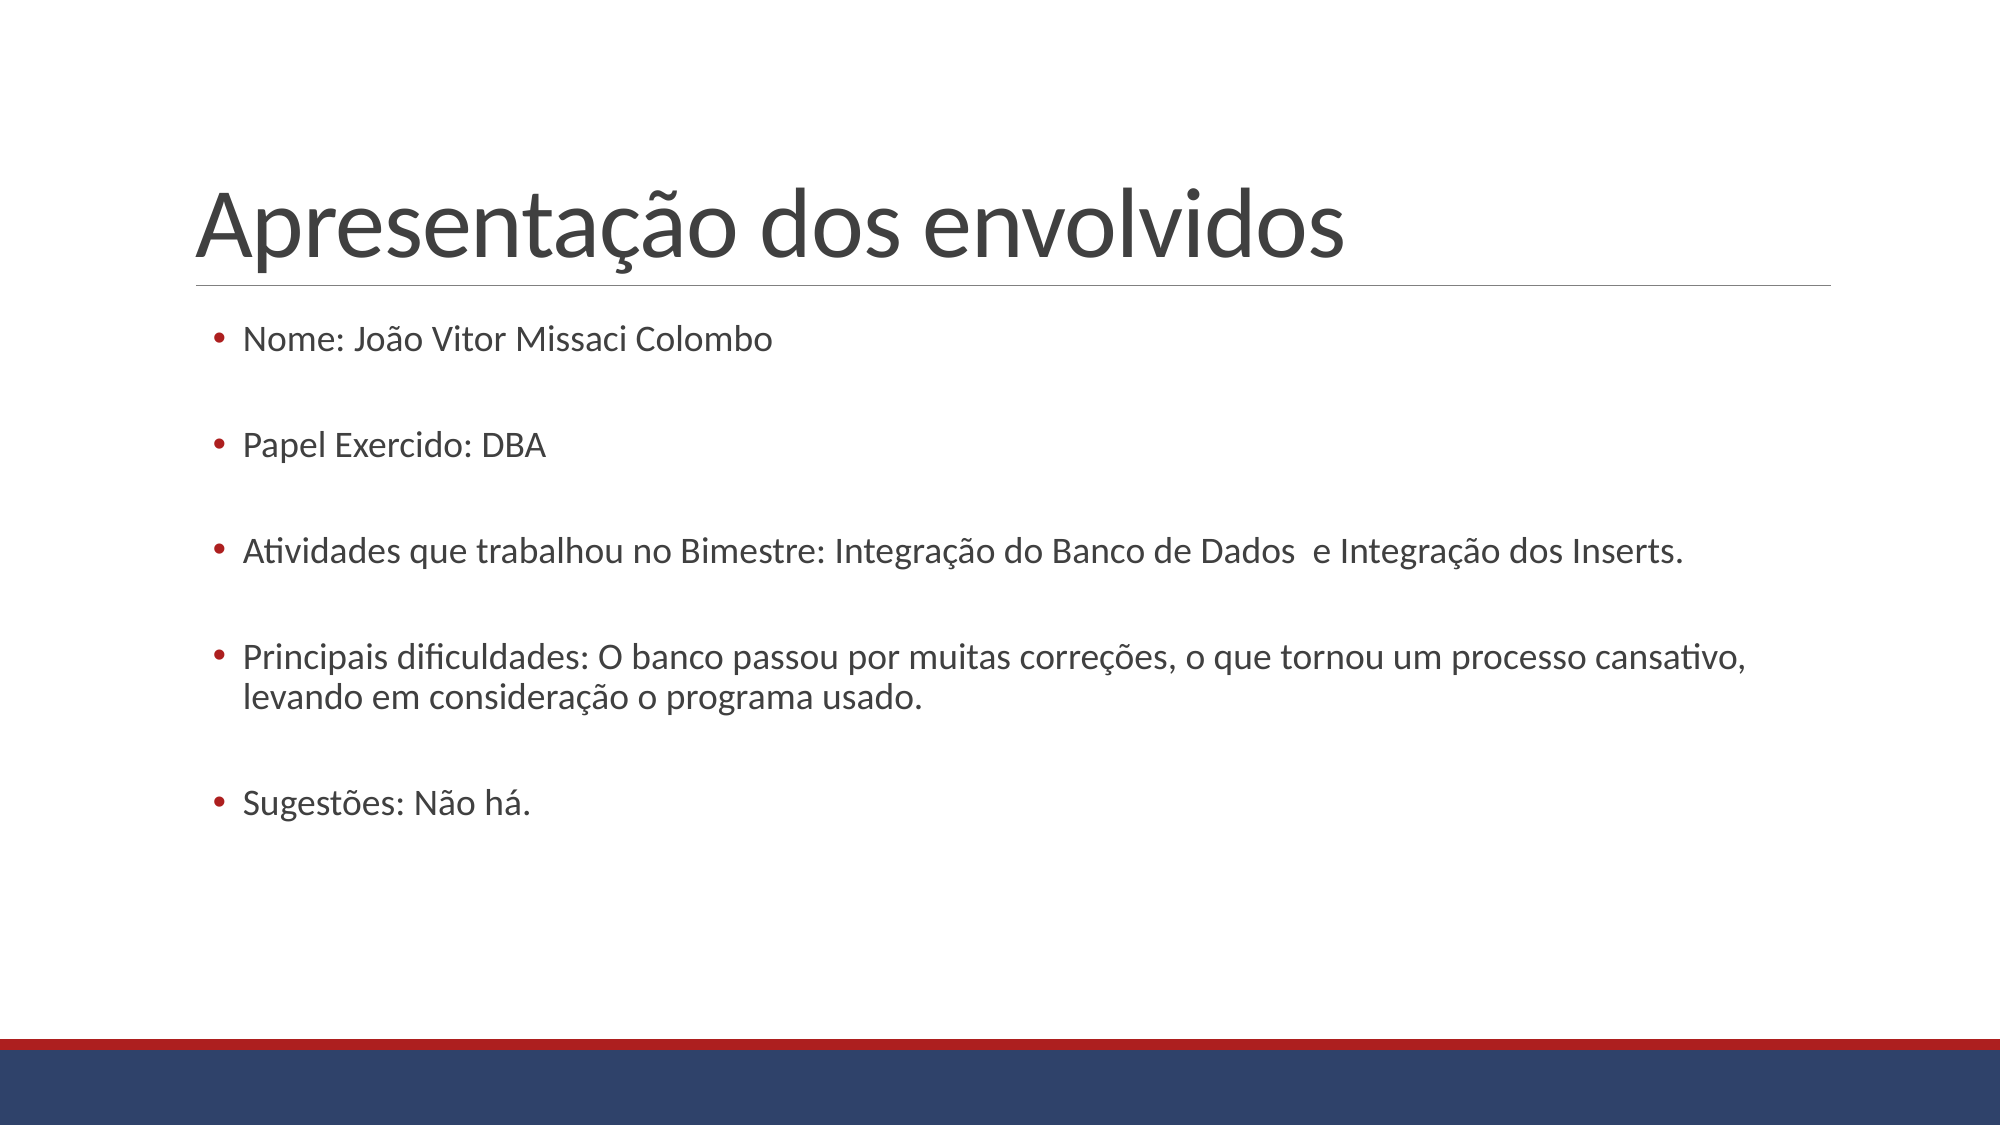

# Apresentação dos envolvidos
Nome: João Vitor Missaci Colombo

Papel Exercido: DBA

Atividades que trabalhou no Bimestre: Integração do Banco de Dados  e Integração dos Inserts.

Principais dificuldades: O banco passou por muitas correções, o que tornou um processo cansativo, levando em consideração o programa usado.

Sugestões: Não há.